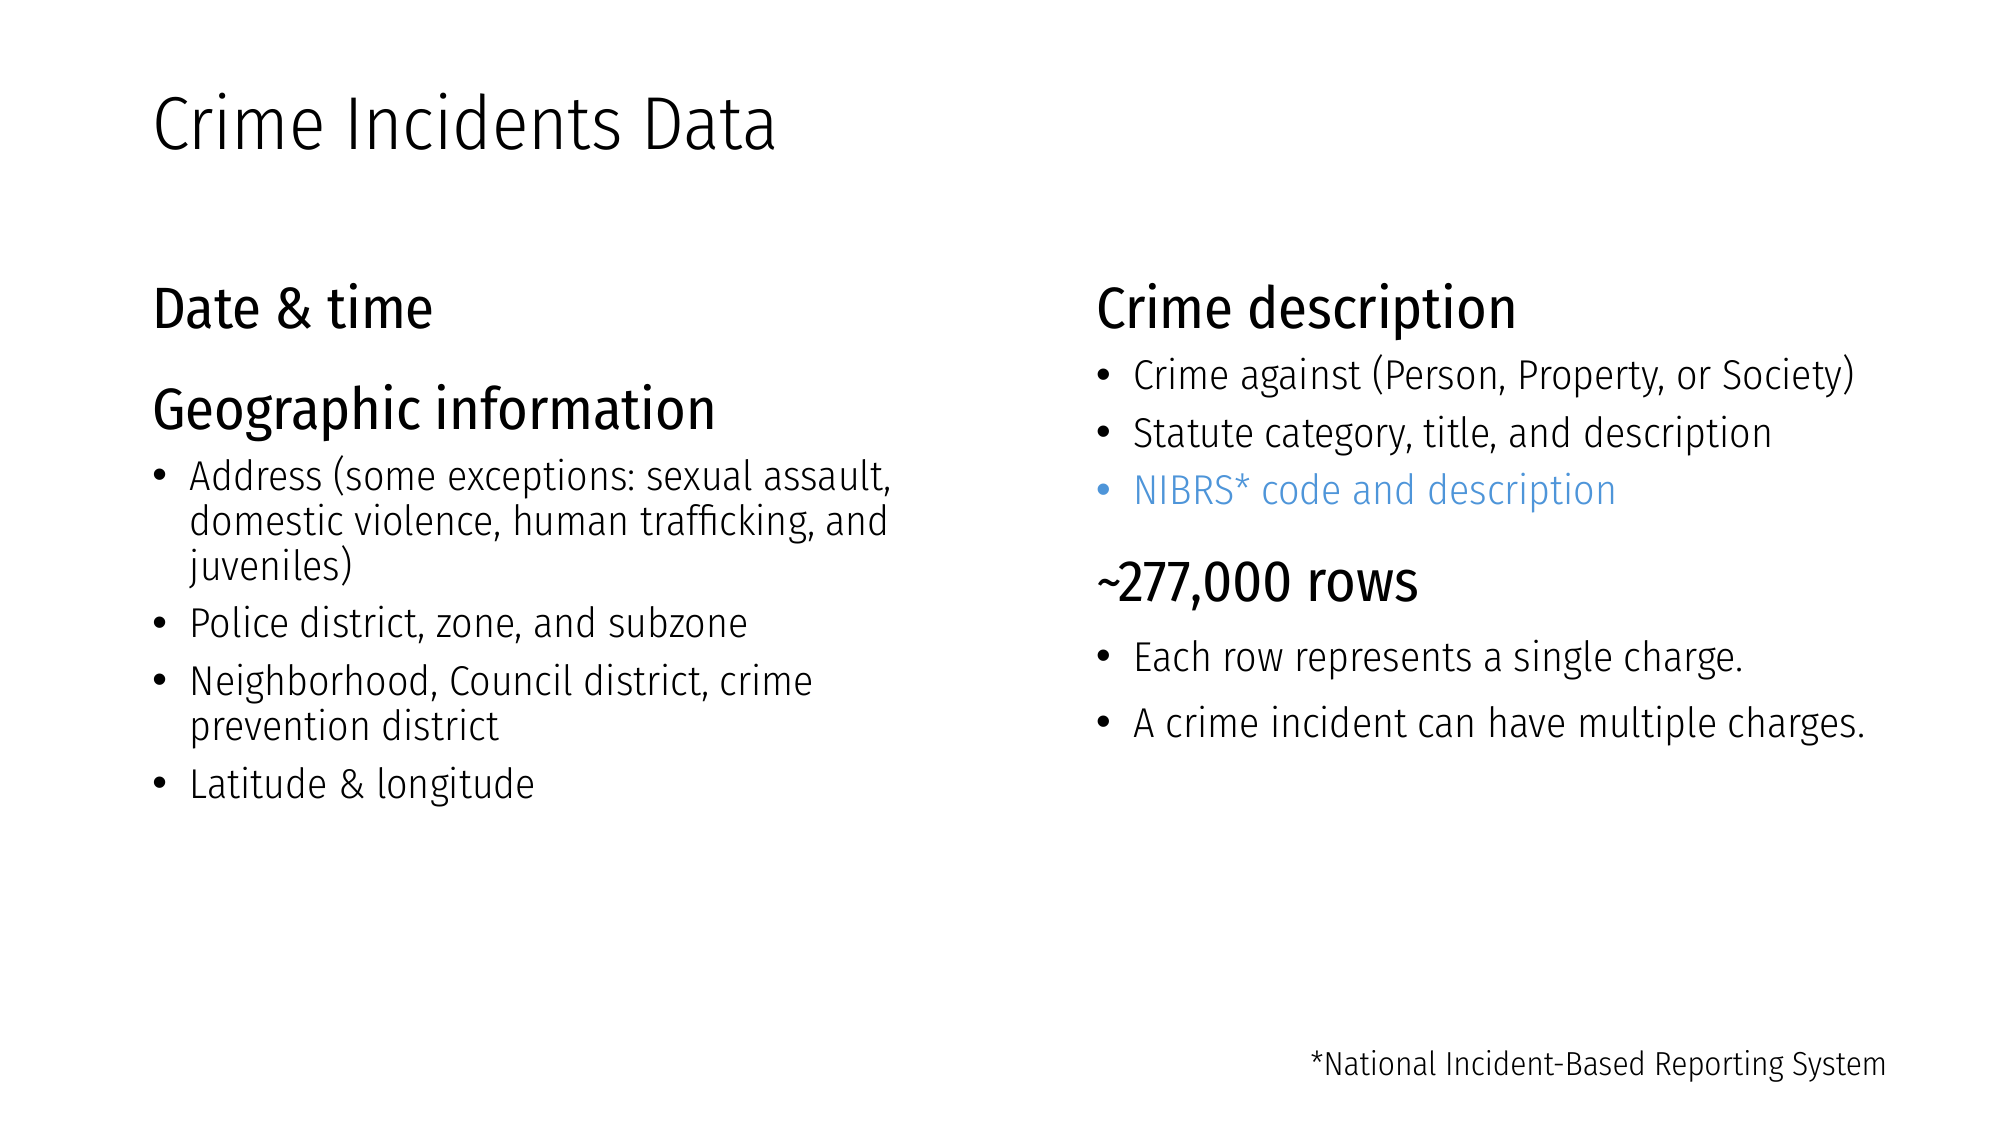

# Crime Incidents Data
Date & time
Geographic information
Address (some exceptions: sexual assault, domestic violence, human trafficking, and juveniles)
Police district, zone, and subzone
Neighborhood, Council district, crime prevention district
Latitude & longitude
Crime description
Crime against (Person, Property, or Society)
Statute category, title, and description
NIBRS* code and description
~277,000 rows
Each row represents a single charge.
A crime incident can have multiple charges.
*National Incident-Based Reporting System